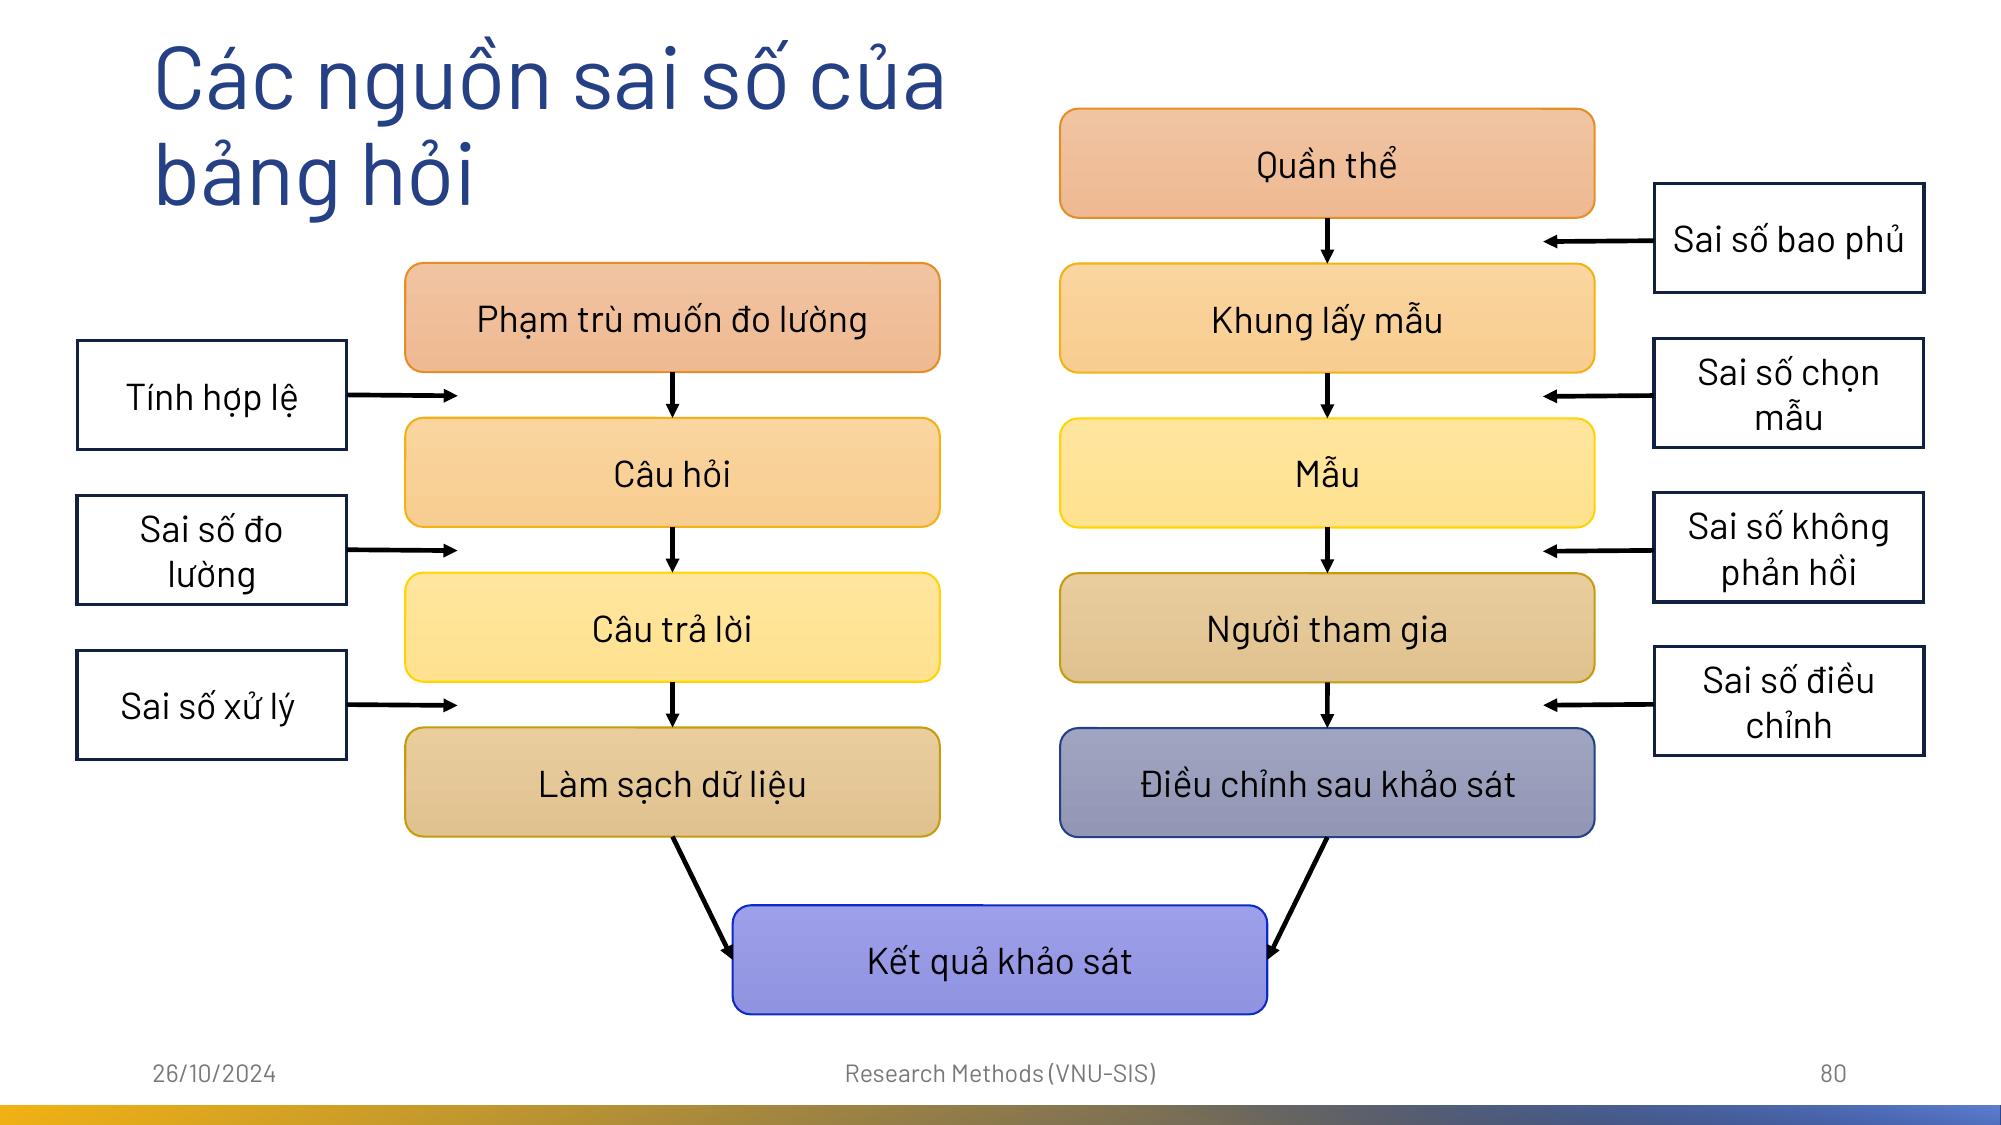

# Các nguồn sai số của bảng hỏi
Quần thể
Sai số bao phủ
Phạm trù muốn đo lường
Khung lấy mẫu
Sai số chọn mẫu
Tính hợp lệ
Câu hỏi
Mẫu
Sai số không phản hồi
Sai số đo lường
Câu trả lời
Người tham gia
Sai số điều chỉnh
Sai số xử lý
Làm sạch dữ liệu
Điều chỉnh sau khảo sát
Kết quả khảo sát
26/10/2024
Research Methods (VNU-SIS)
80